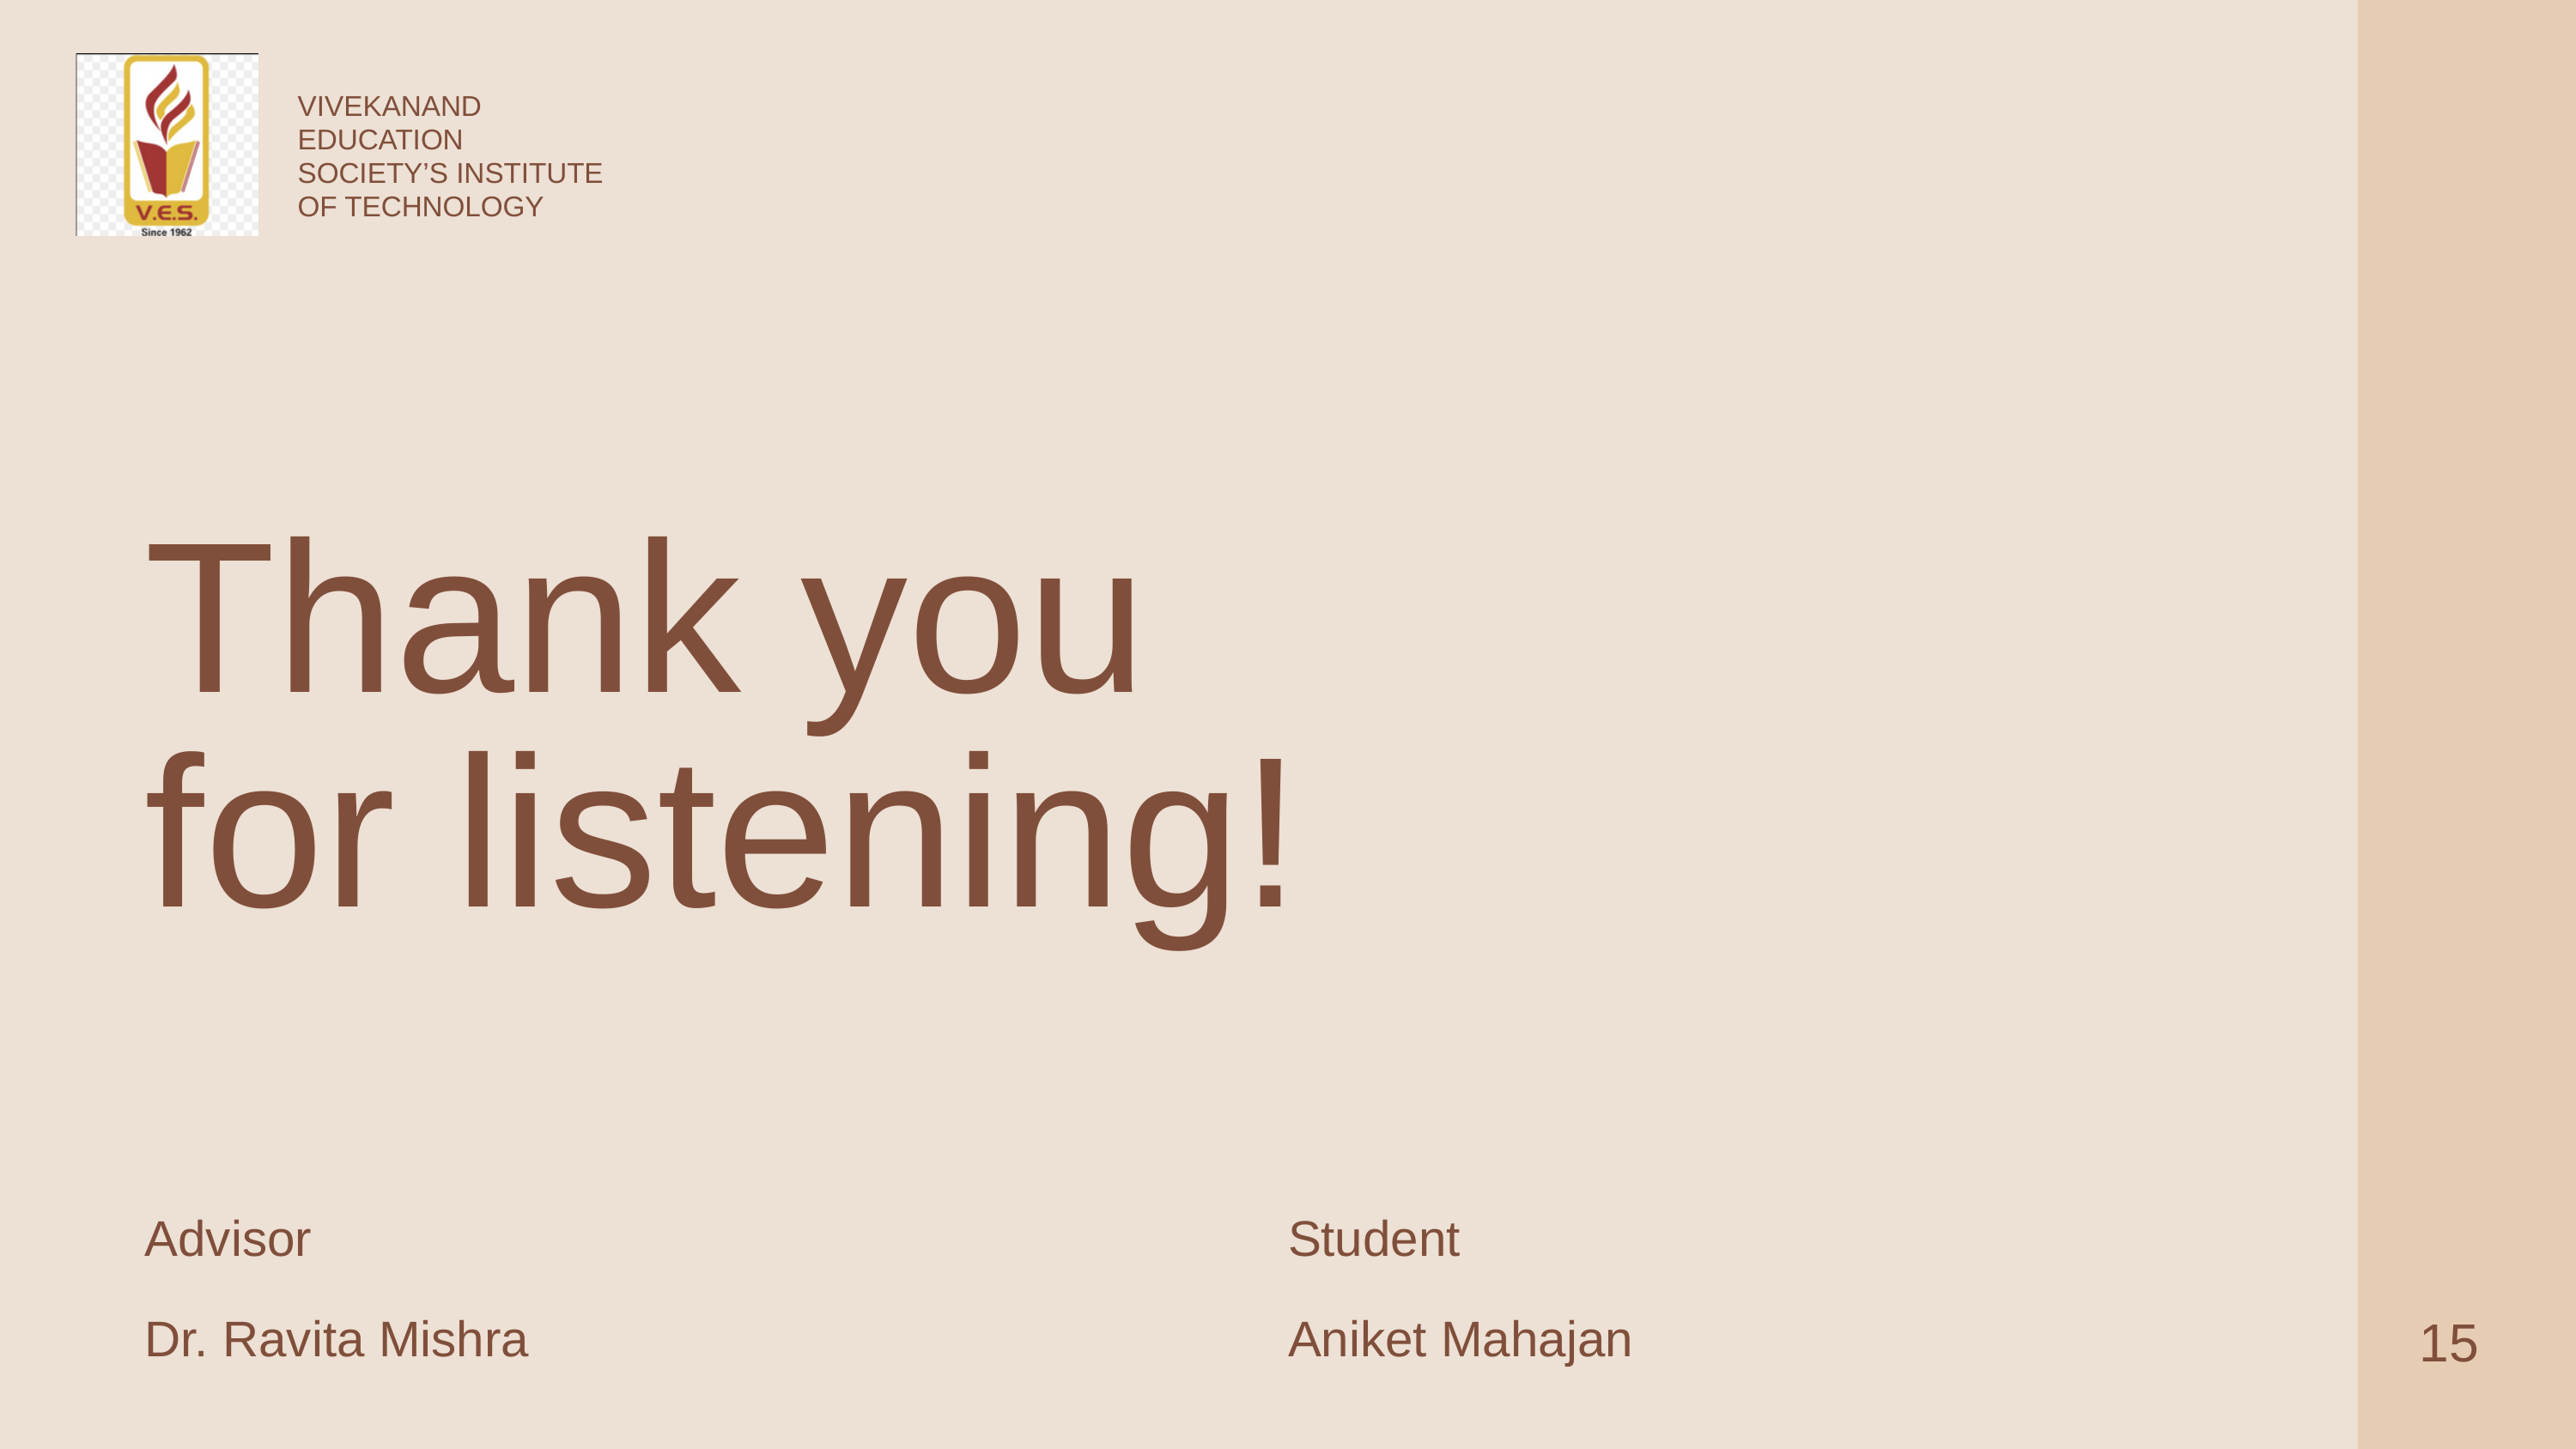

VIVEKANAND EDUCATION SOCIETY’S INSTITUTE OF TECHNOLOGY
Thank you
for listening!
Advisor
Student
15
Dr. Ravita Mishra
Aniket Mahajan